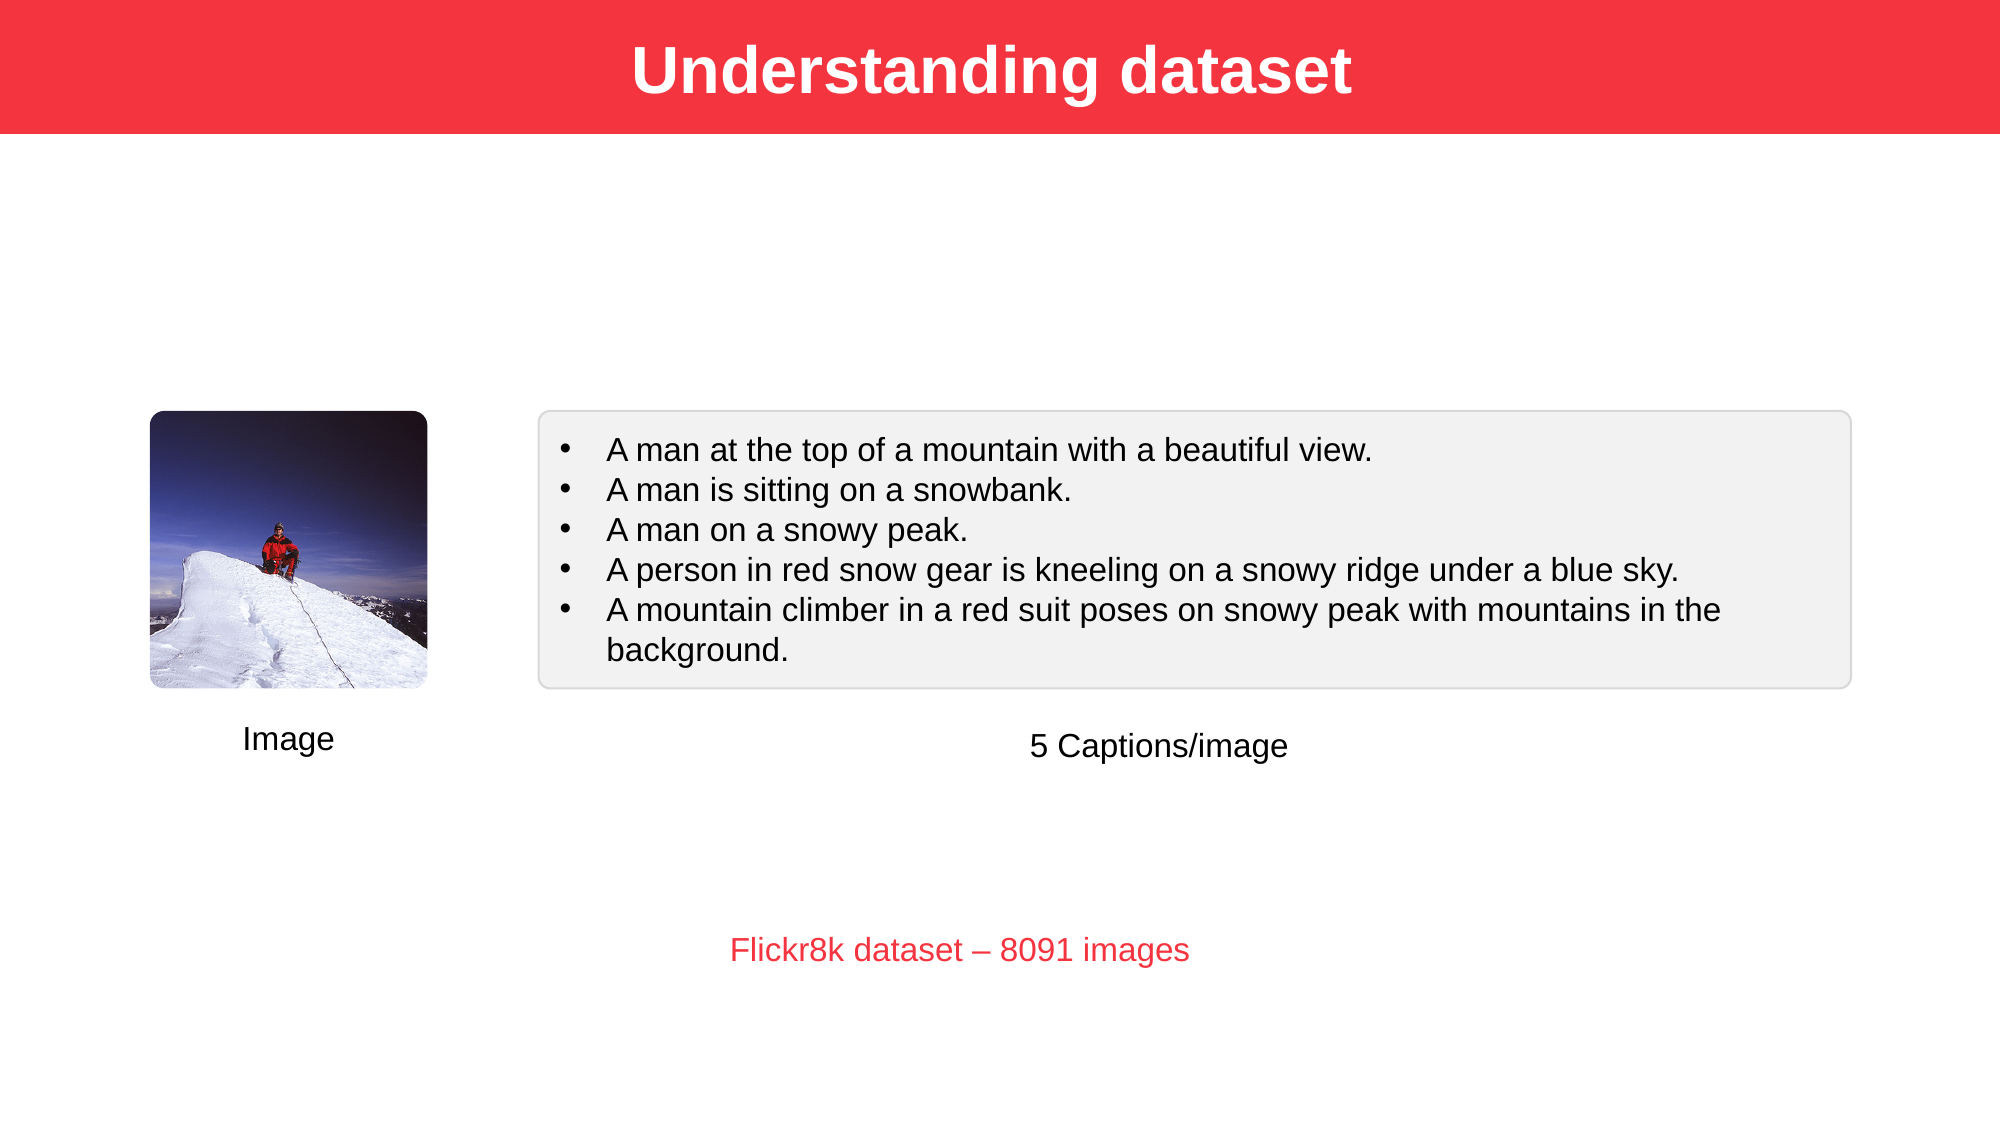

Understanding dataset

A man at the top of a mountain with a beautiful view.
A man is sitting on a snowbank.
A man on a snowy peak.
A person in red snow gear is kneeling on a snowy ridge under a blue sky.
A mountain climber in a red suit poses on snowy peak with mountains in the background.
Image
5 Captions/image
Flickr8k dataset – 8091 images